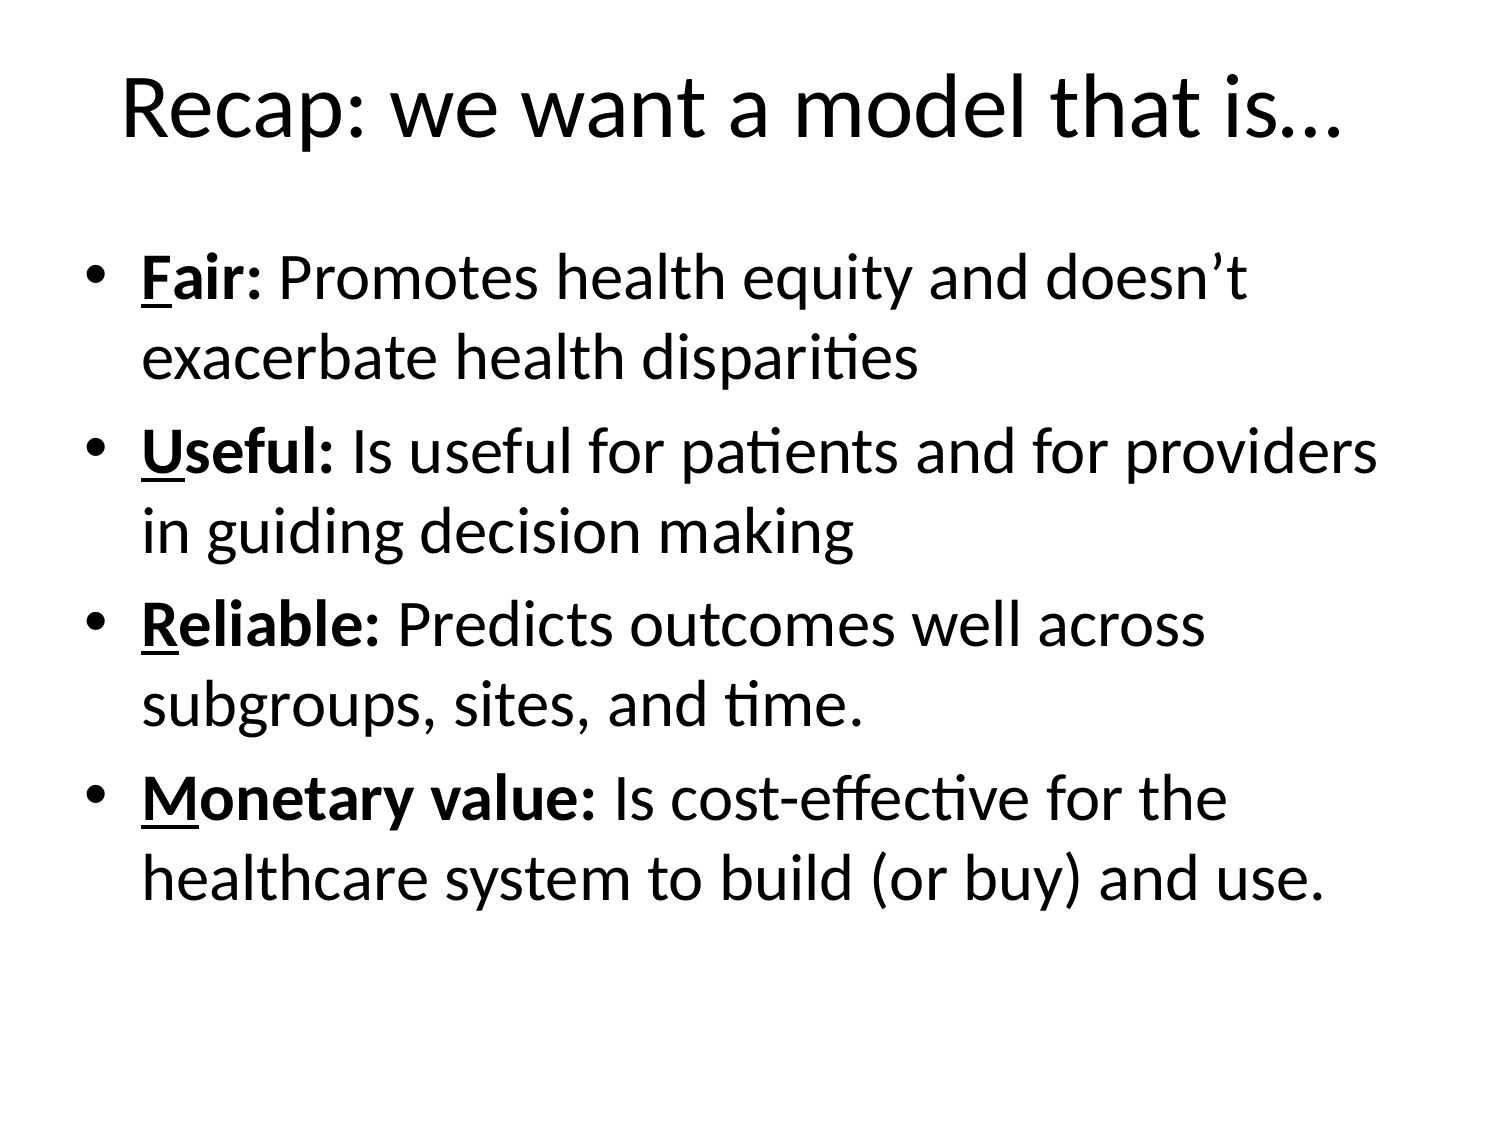

# Recap: we want a model that is…
Fair: Promotes health equity and doesn’t exacerbate health disparities
Useful: Is useful for patients and for providers in guiding decision making
Reliable: Predicts outcomes well across subgroups, sites, and time.
Monetary value: Is cost-effective for the healthcare system to build (or buy) and use.